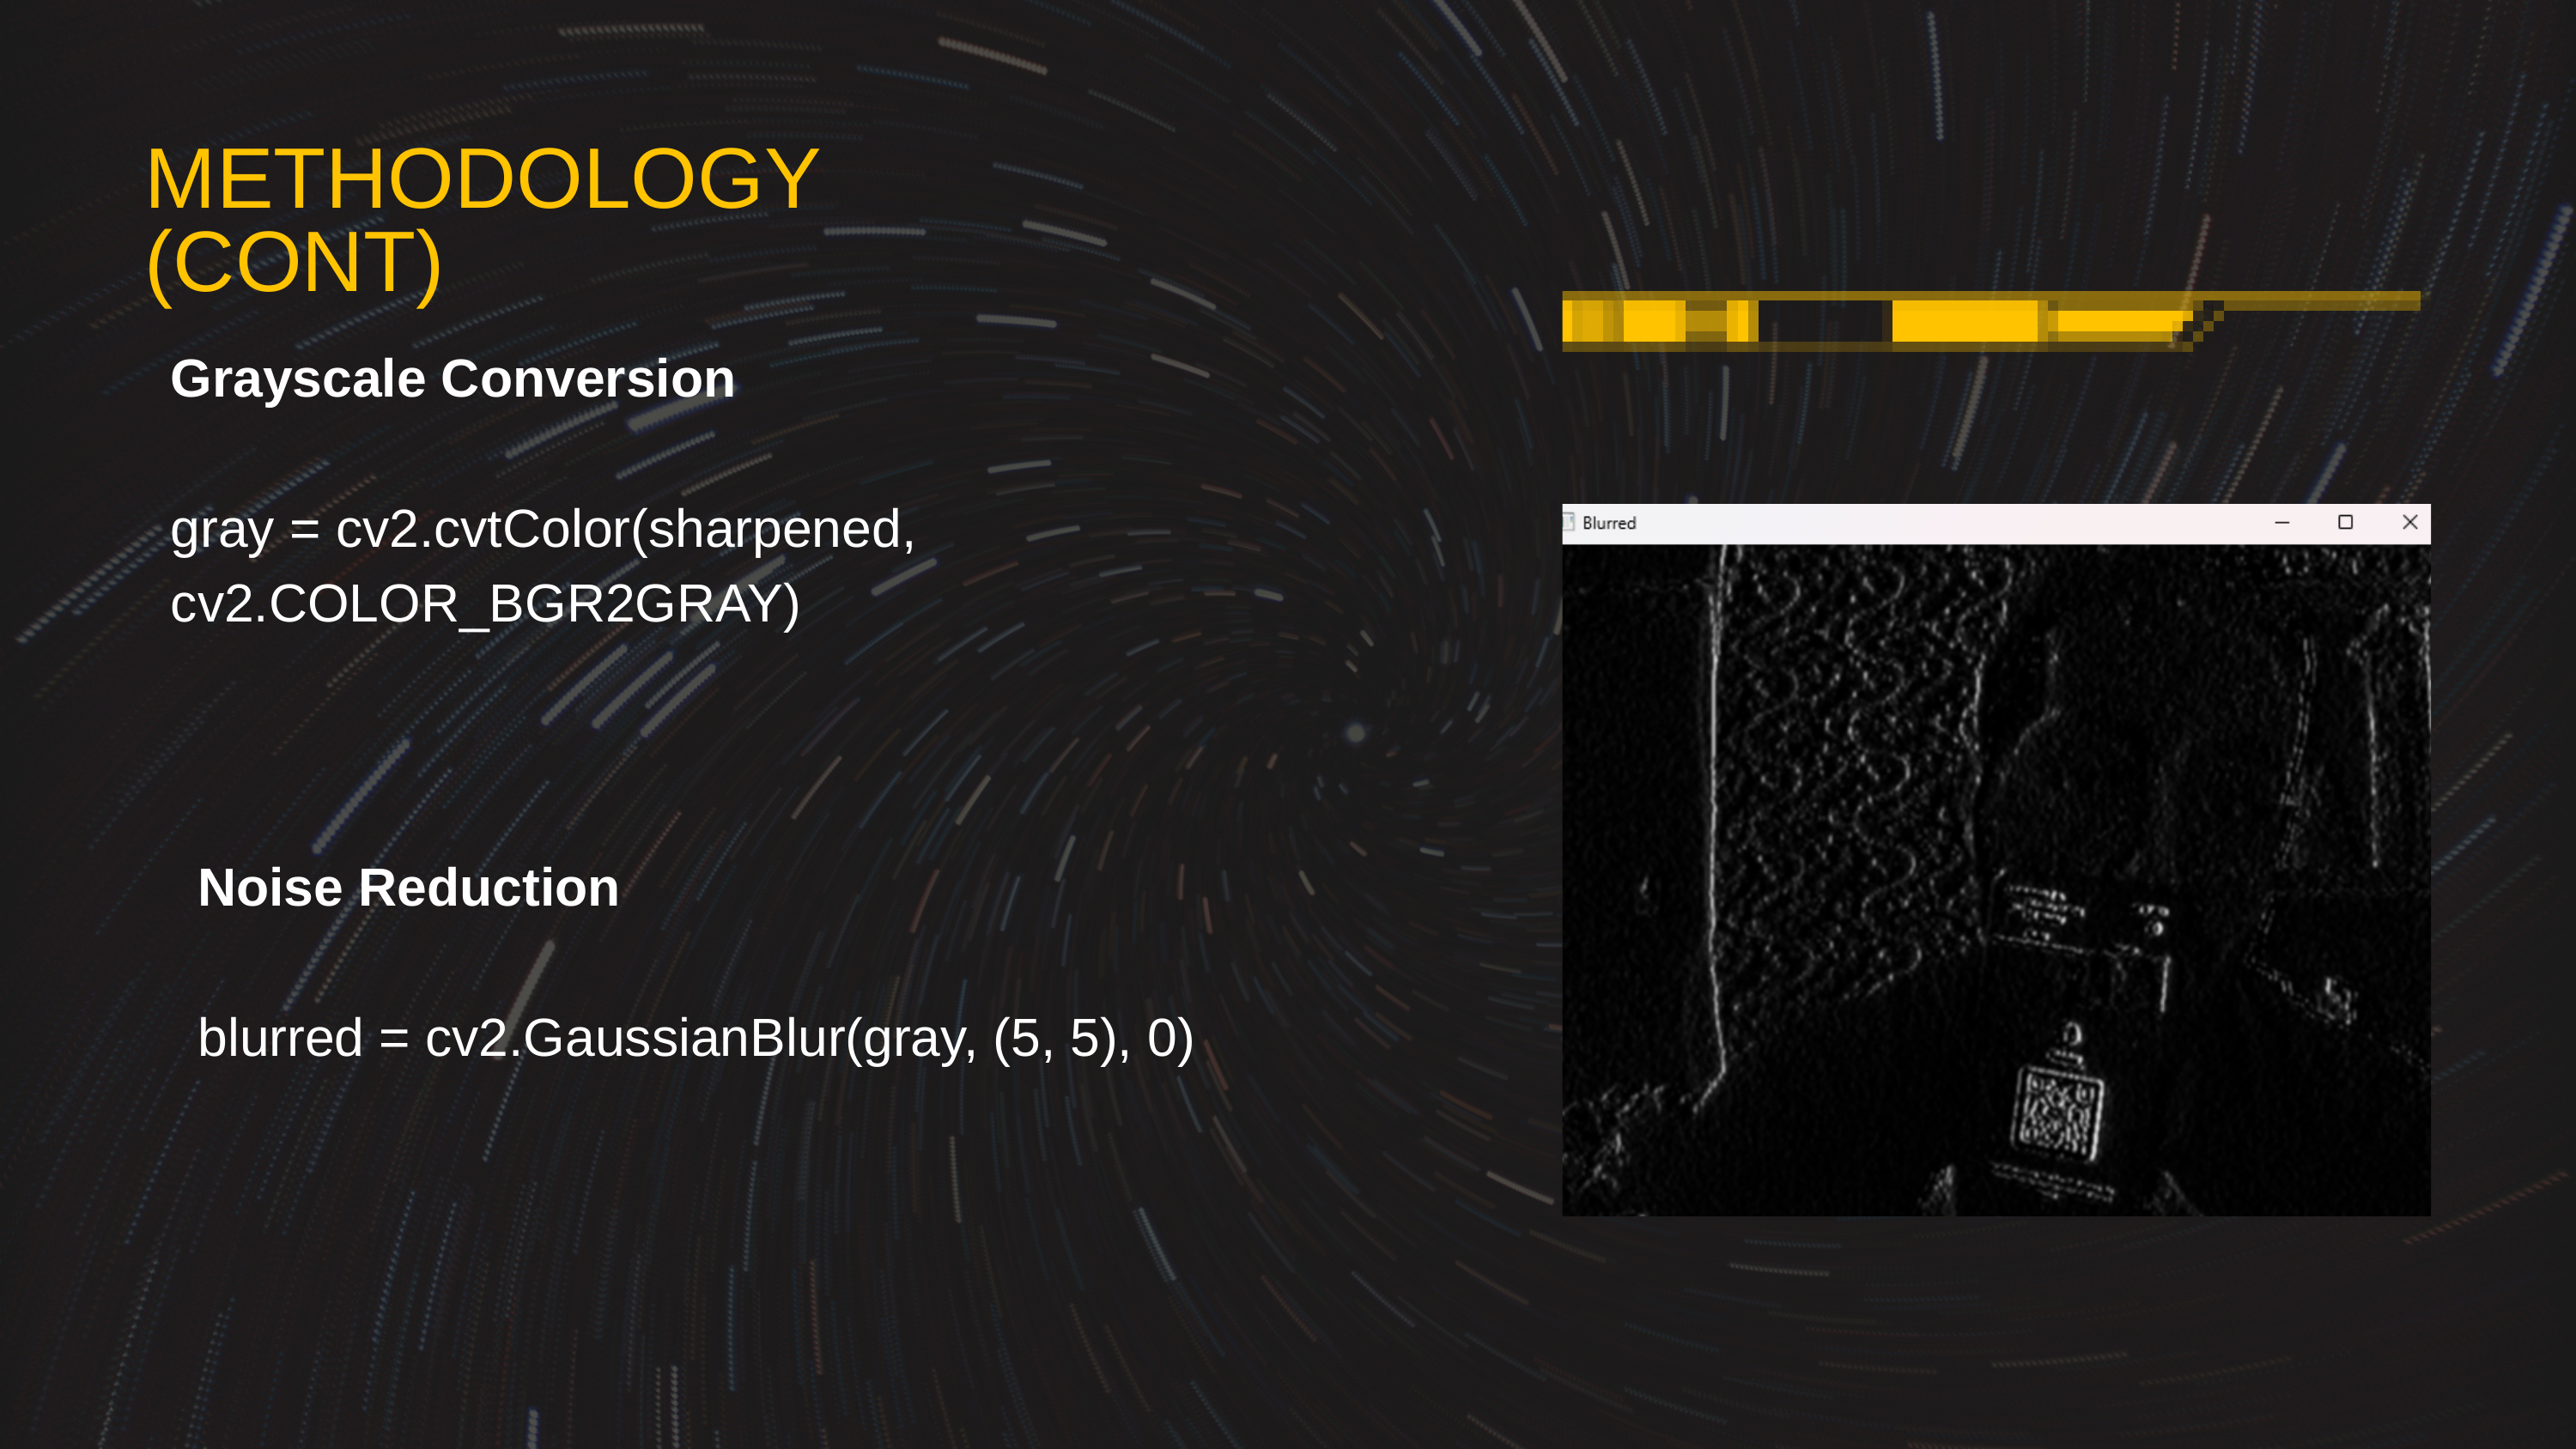

METHODOLOGY (CONT)

Grayscale Conversion

gray = cv2.cvtColor(sharpened, cv2.COLOR_BGR2GRAY)

Noise Reduction

blurred = cv2.GaussianBlur(gray, (5, 5), 0)